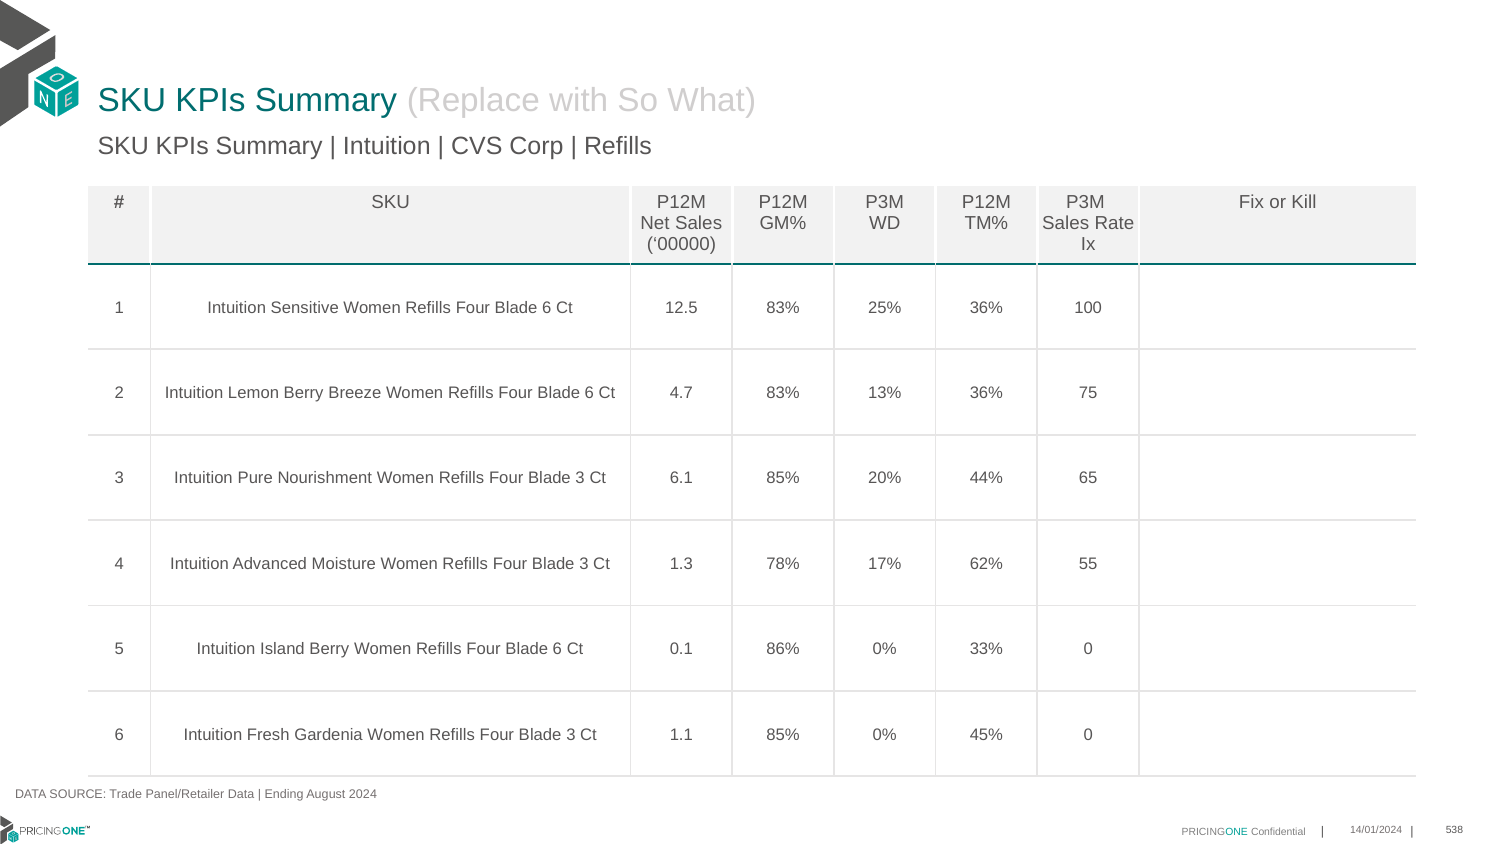

# SKU KPIs Summary (Replace with So What)
SKU KPIs Summary | Intuition | CVS Corp | Refills
| # | SKU | P12M Net Sales (‘00000) | P12M GM% | P3M WD | P12M TM% | P3M Sales Rate Ix | Fix or Kill |
| --- | --- | --- | --- | --- | --- | --- | --- |
| 1 | Intuition Sensitive Women Refills Four Blade 6 Ct | 12.5 | 83% | 25% | 36% | 100 |  |
| 2 | Intuition Lemon Berry Breeze Women Refills Four Blade 6 Ct | 4.7 | 83% | 13% | 36% | 75 |  |
| 3 | Intuition Pure Nourishment Women Refills Four Blade 3 Ct | 6.1 | 85% | 20% | 44% | 65 |  |
| 4 | Intuition Advanced Moisture Women Refills Four Blade 3 Ct | 1.3 | 78% | 17% | 62% | 55 |  |
| 5 | Intuition Island Berry Women Refills Four Blade 6 Ct | 0.1 | 86% | 0% | 33% | 0 |  |
| 6 | Intuition Fresh Gardenia Women Refills Four Blade 3 Ct | 1.1 | 85% | 0% | 45% | 0 |  |
DATA SOURCE: Trade Panel/Retailer Data | Ending August 2024

14/01/2024
538